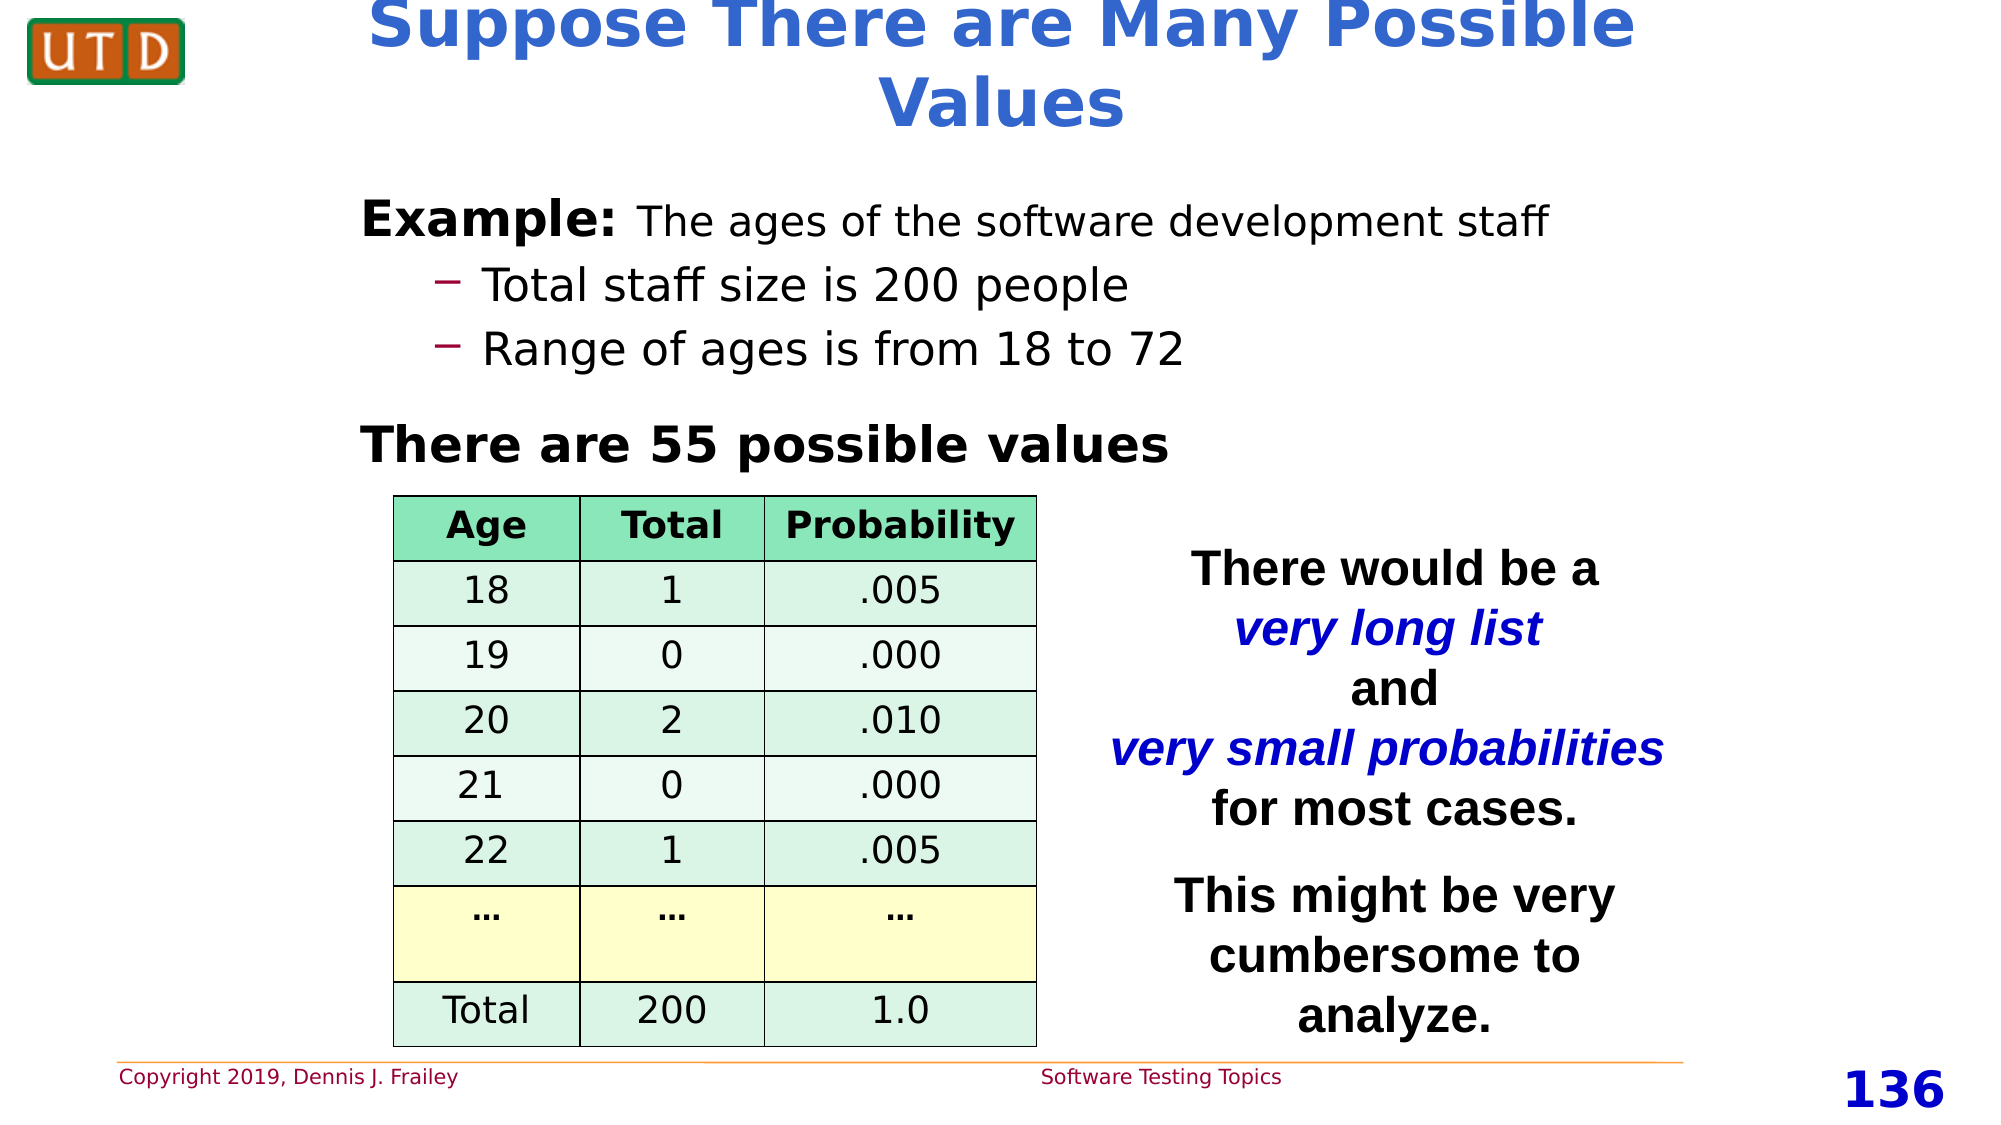

# Suppose There are Many Possible Values
Example: The ages of the software development staff
Total staff size is 200 people
Range of ages is from 18 to 72
There are 55 possible values
| Age | Total | Probability |
| --- | --- | --- |
| 18 | 1 | .005 |
| 19 | 0 | .000 |
| 20 | 2 | .010 |
| 21 | 0 | .000 |
| 22 | 1 | .005 |
| … | … | … |
| Total | 200 | 1.0 |
There would be a
very long list
and
very small probabilities
for most cases.

This might be very cumbersome to analyze.